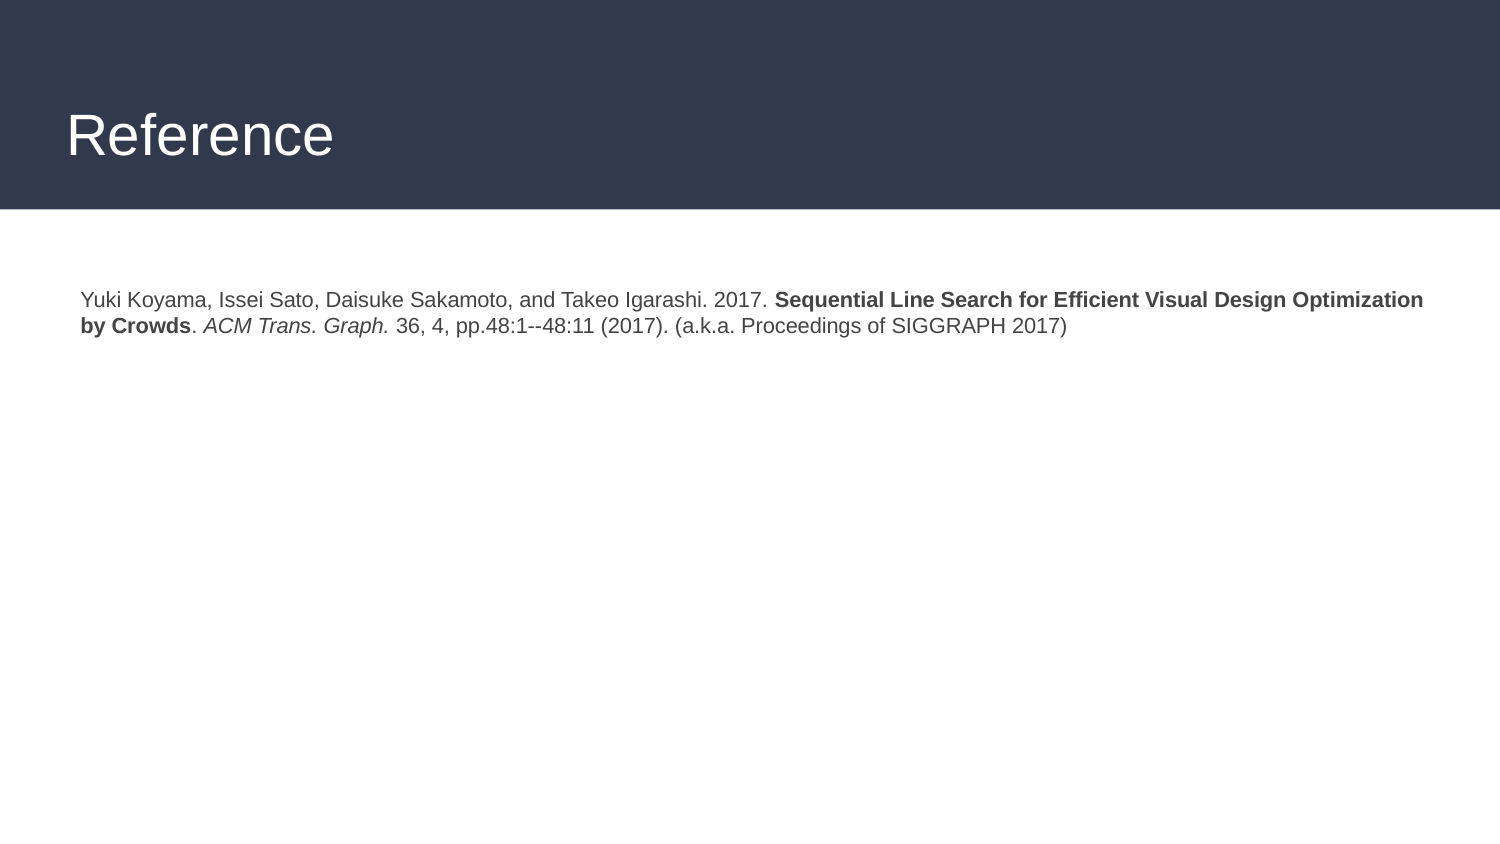

# Reference
Yuki Koyama, Issei Sato, Daisuke Sakamoto, and Takeo Igarashi. 2017. Sequential Line Search for Efficient Visual Design Optimization by Crowds. ACM Trans. Graph. 36, 4, pp.48:1--48:11 (2017). (a.k.a. Proceedings of SIGGRAPH 2017)